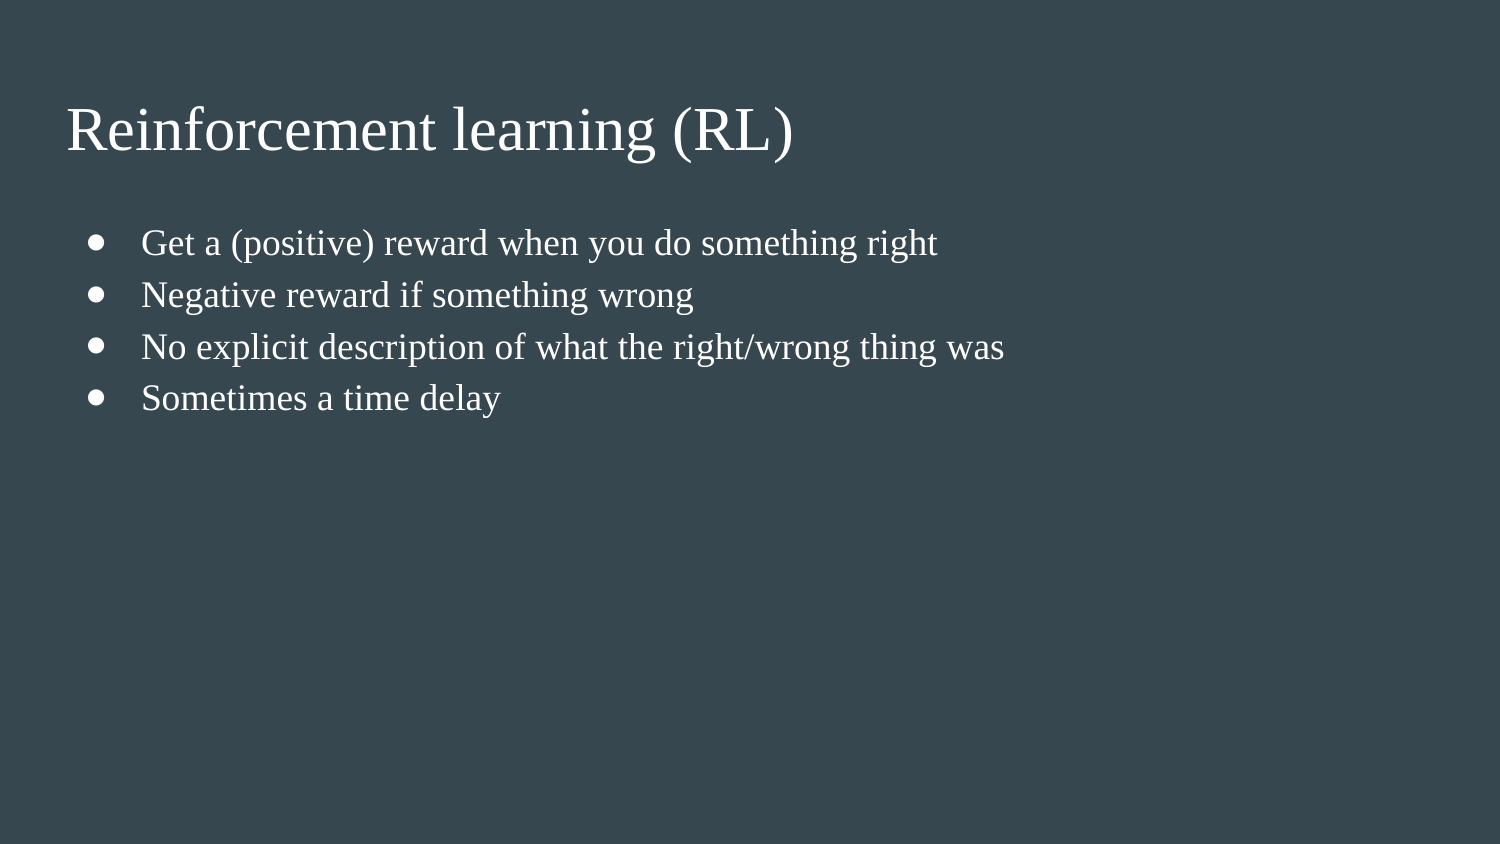

# Reinforcement learning (RL)
Get a (positive) reward when you do something right
Negative reward if something wrong
No explicit description of what the right/wrong thing was
Sometimes a time delay